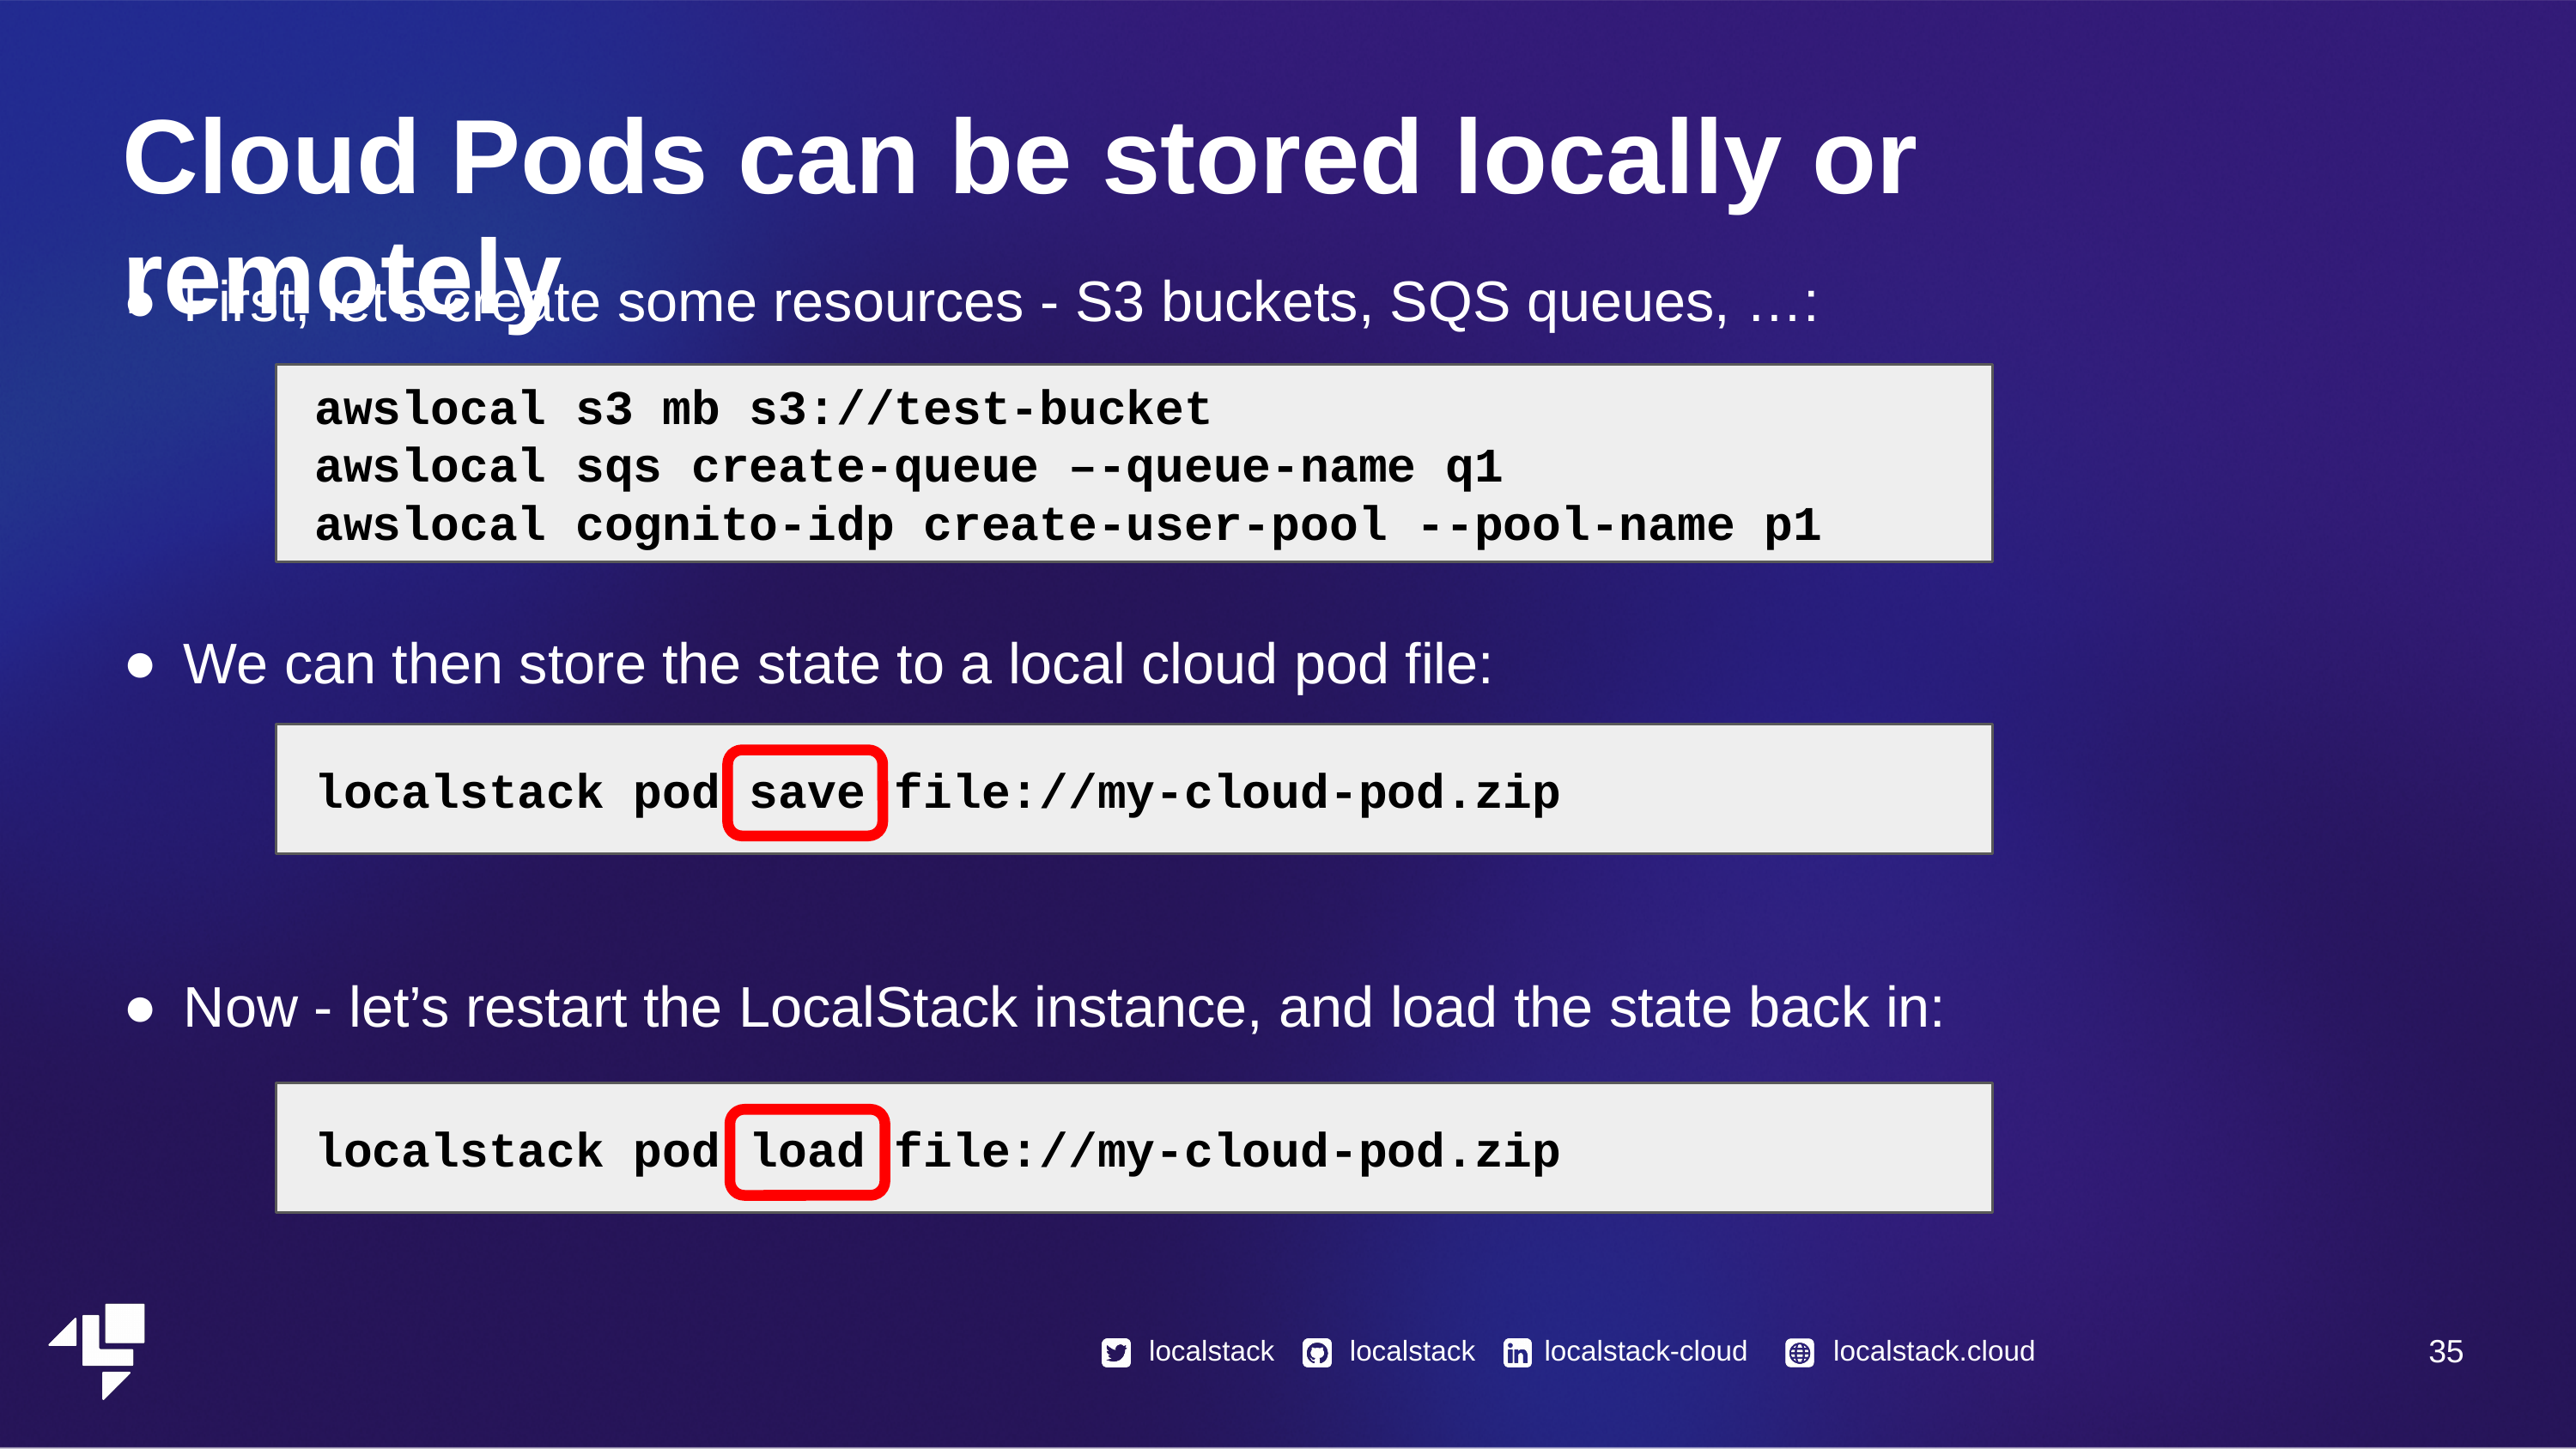

Cloud Pods can be stored locally or remotely
First, let’s create some resources - S3 buckets, SQS queues, …:

We can then store the state to a local cloud pod file:
Now - let’s restart the LocalStack instance, and load the state back in:

awslocal s3 mb s3://test-bucket
awslocal sqs create-queue –-queue-name q1
awslocal cognito-idp create-user-pool --pool-name p1
localstack pod save file://my-cloud-pod.zip

localstack pod load file://my-cloud-pod.zip

35